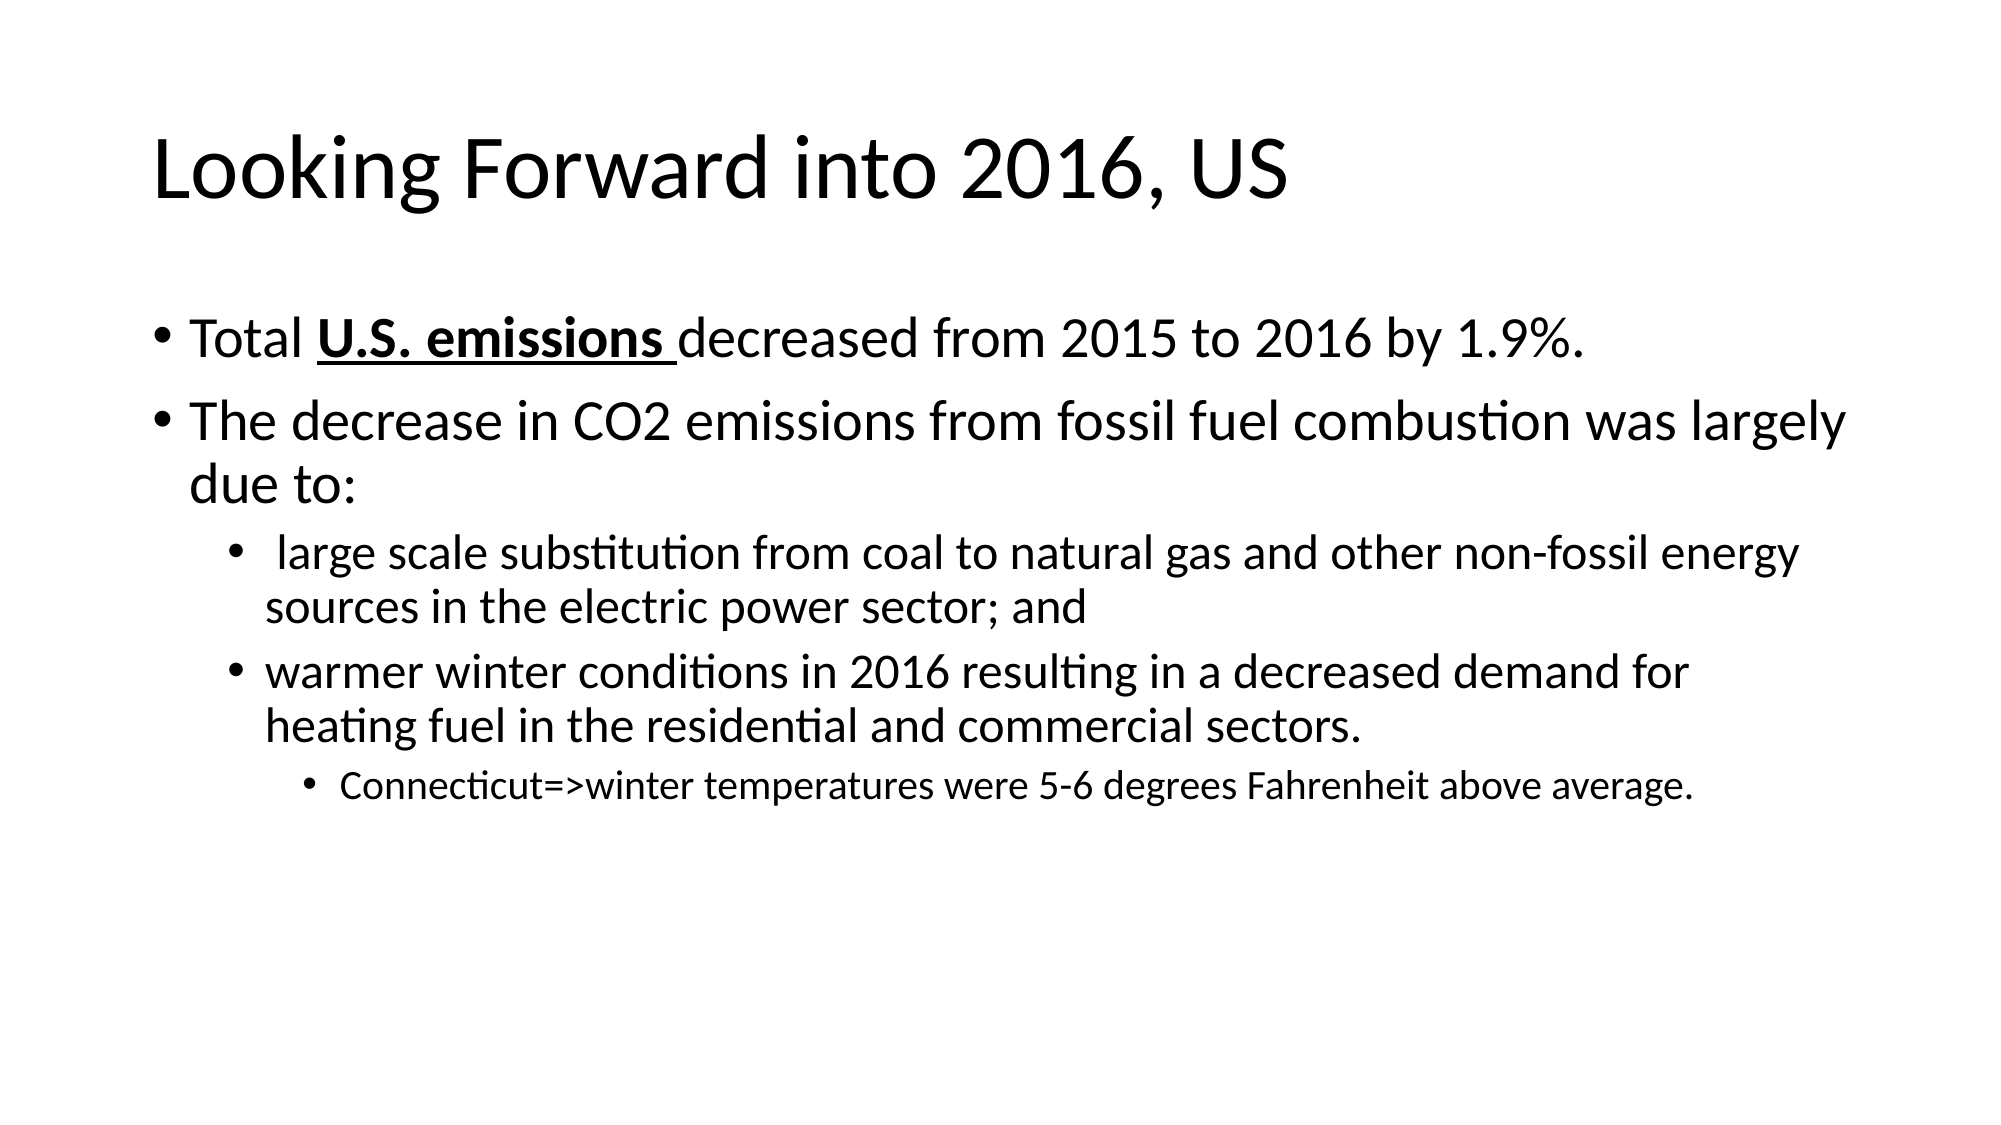

# Looking Forward into 2016, US
Total U.S. emissions decreased from 2015 to 2016 by 1.9%.
The decrease in CO2 emissions from fossil fuel combustion was largely due to:
 large scale substitution from coal to natural gas and other non-fossil energy sources in the electric power sector; and
warmer winter conditions in 2016 resulting in a decreased demand for heating fuel in the residential and commercial sectors.
Connecticut=>winter temperatures were 5-6 degrees Fahrenheit above average.